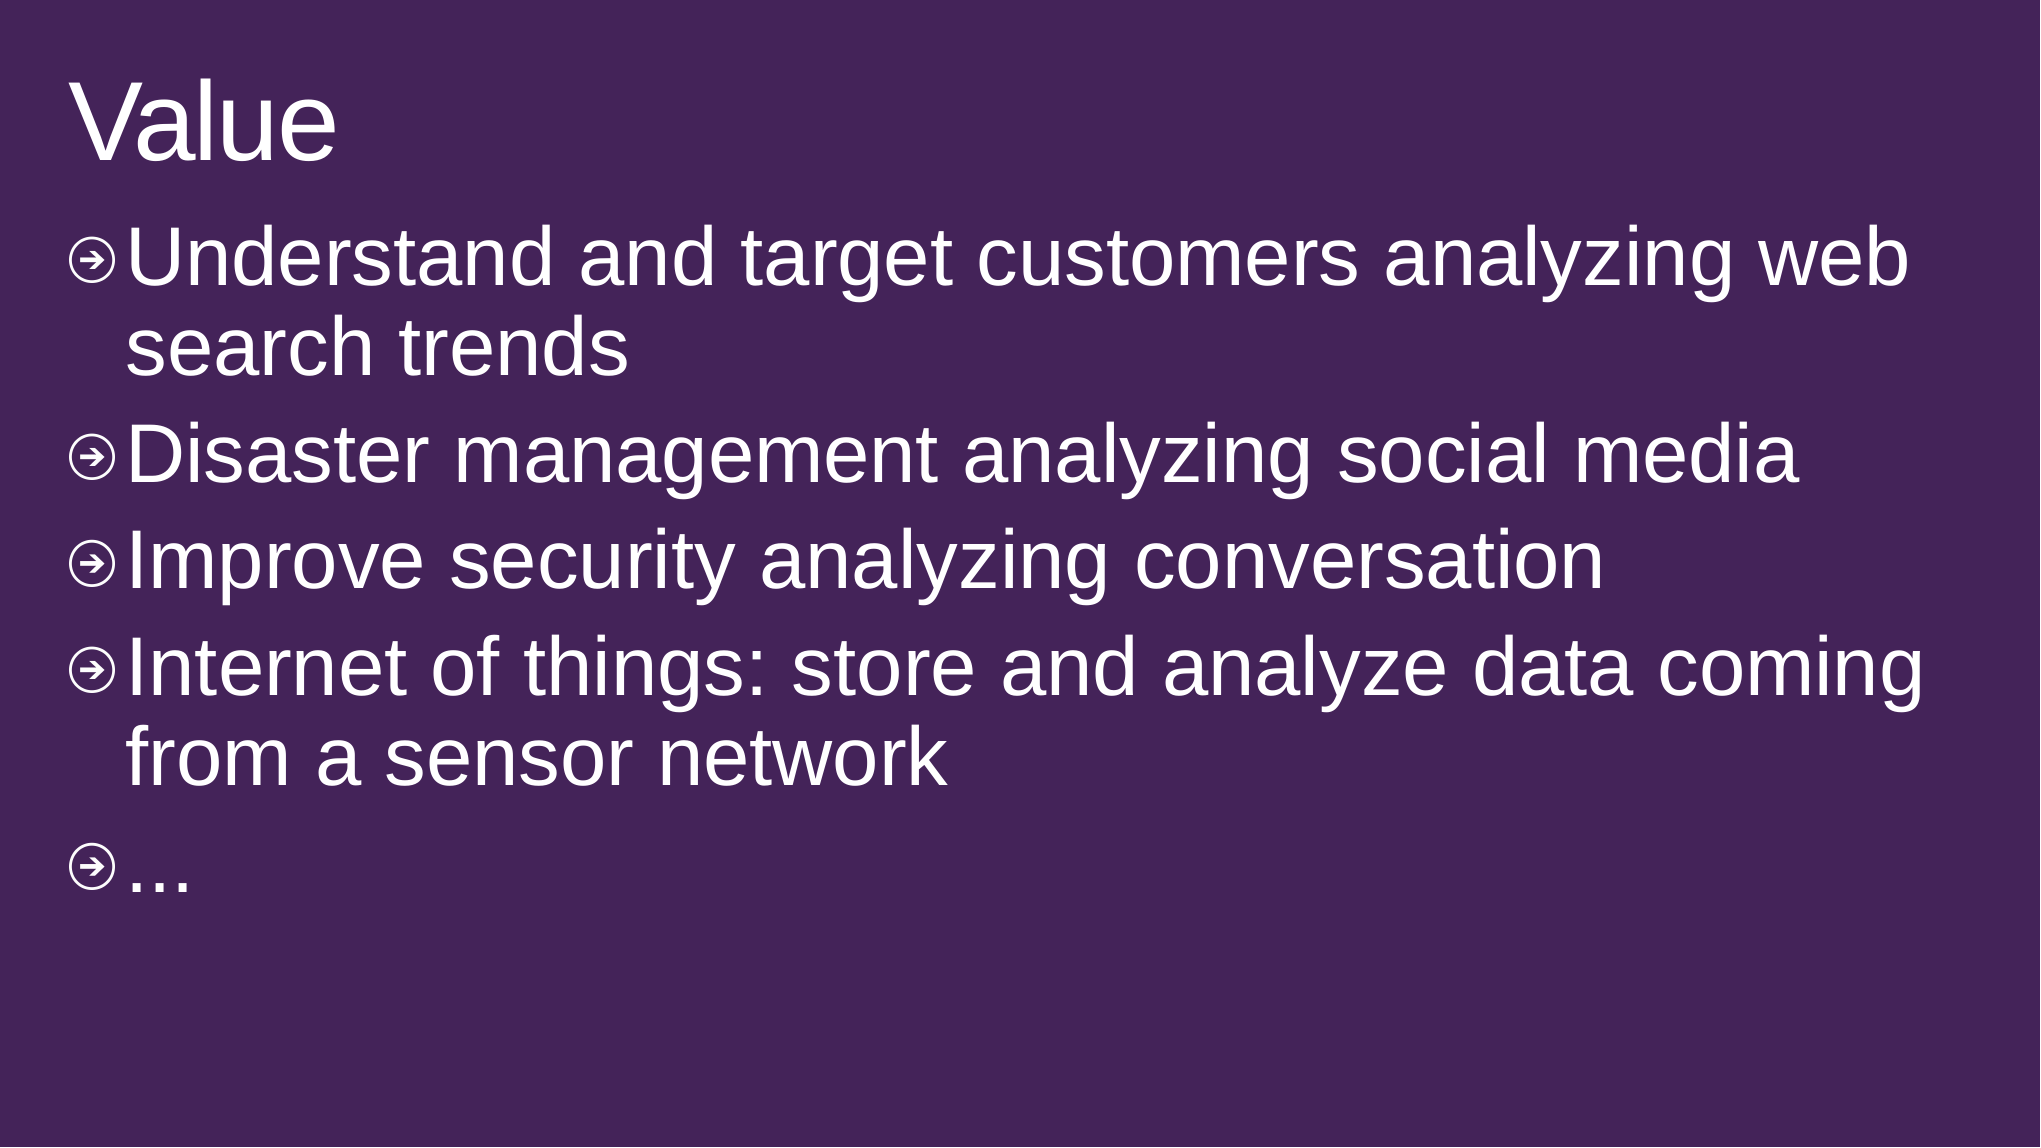

# Value
Understand and target customers analyzing web search trends
Disaster management analyzing social media
Improve security analyzing conversation
Internet of things: store and analyze data coming from a sensor network
...